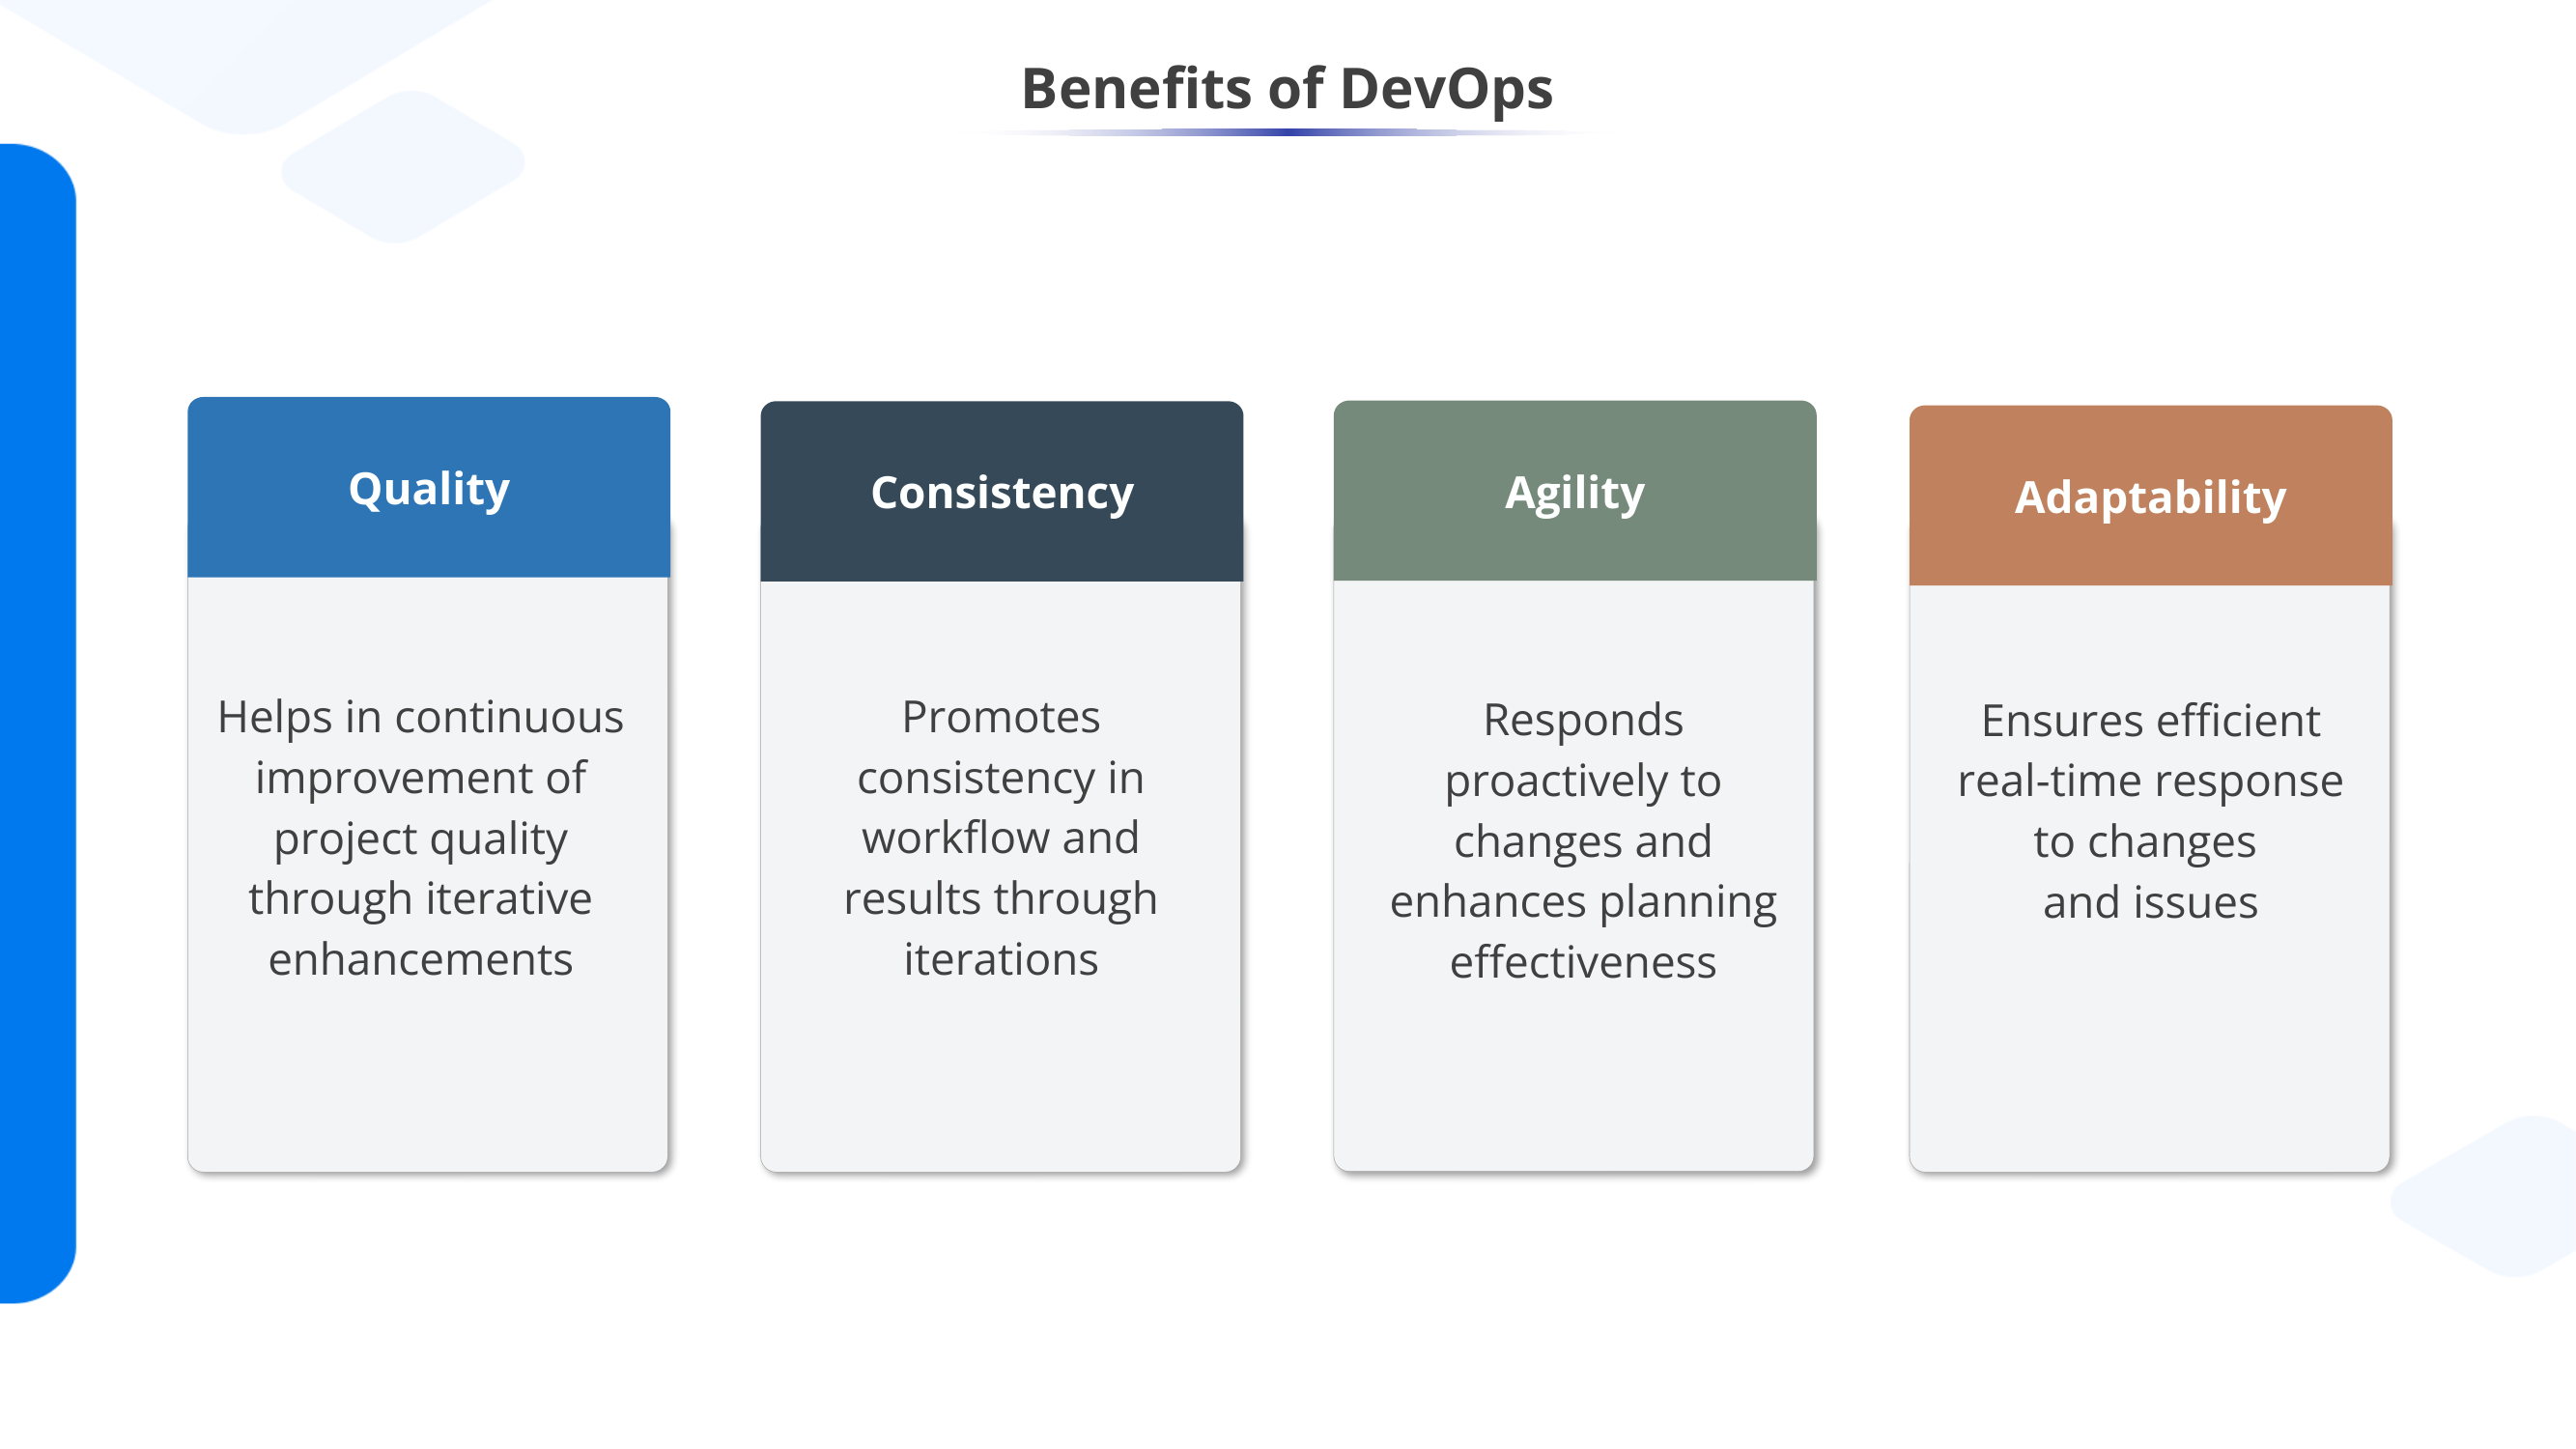

# Benefits of DevOps

Quality
Agility
Consistency
Adaptability

Promotes consistency in workflow and results through iterations
Helps in continuous improvement of project quality through iterative enhancements
Responds proactively to changes and enhances planning effectiveness
Ensures efficient real-time response to changes
and issues